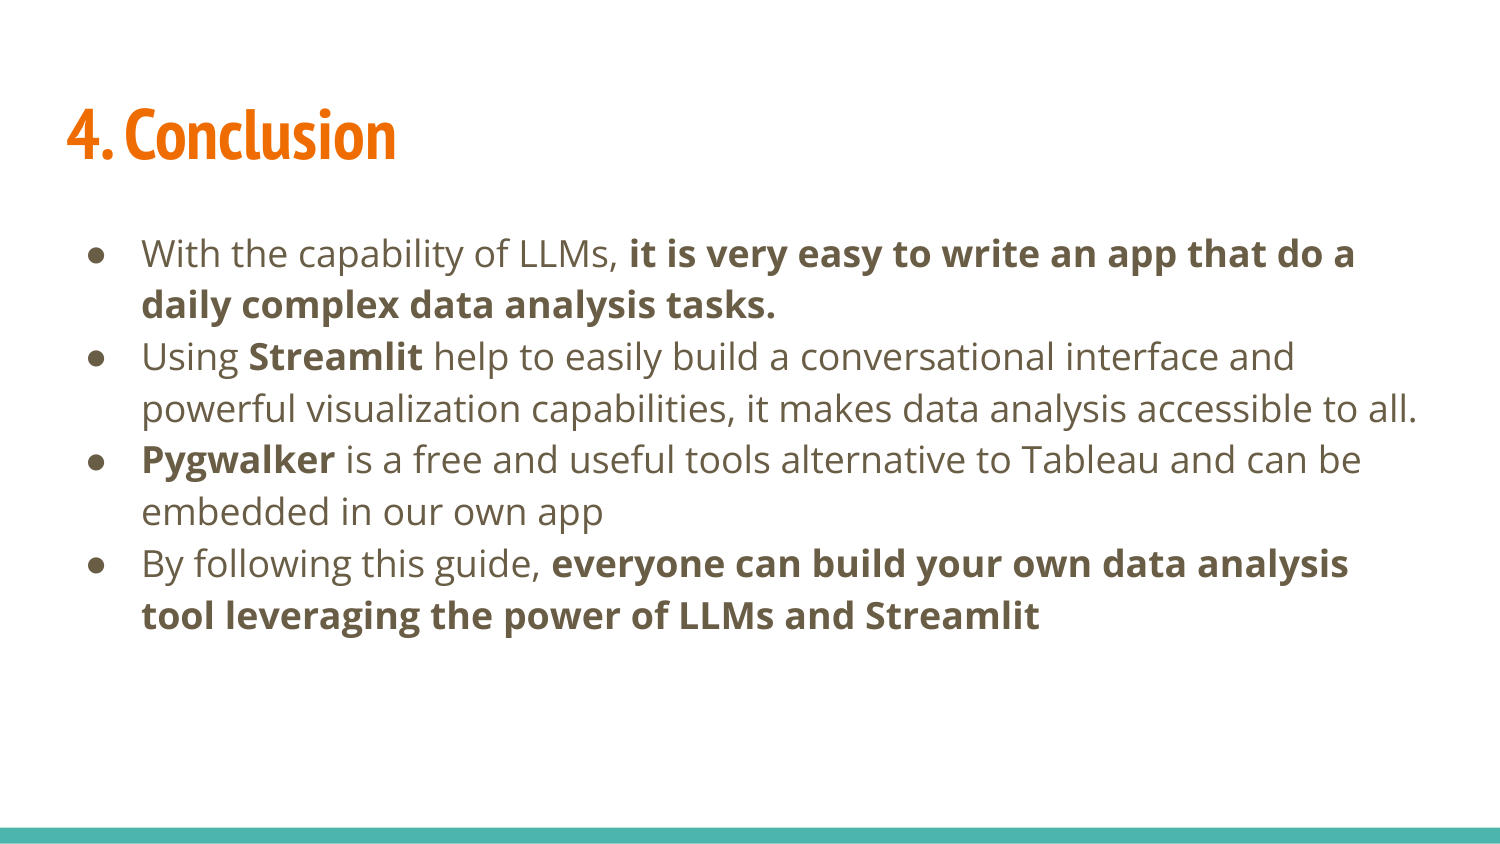

# 4. Conclusion
With the capability of LLMs, it is very easy to write an app that do a daily complex data analysis tasks.
Using Streamlit help to easily build a conversational interface and powerful visualization capabilities, it makes data analysis accessible to all.
Pygwalker is a free and useful tools alternative to Tableau and can be embedded in our own app
By following this guide, everyone can build your own data analysis tool leveraging the power of LLMs and Streamlit